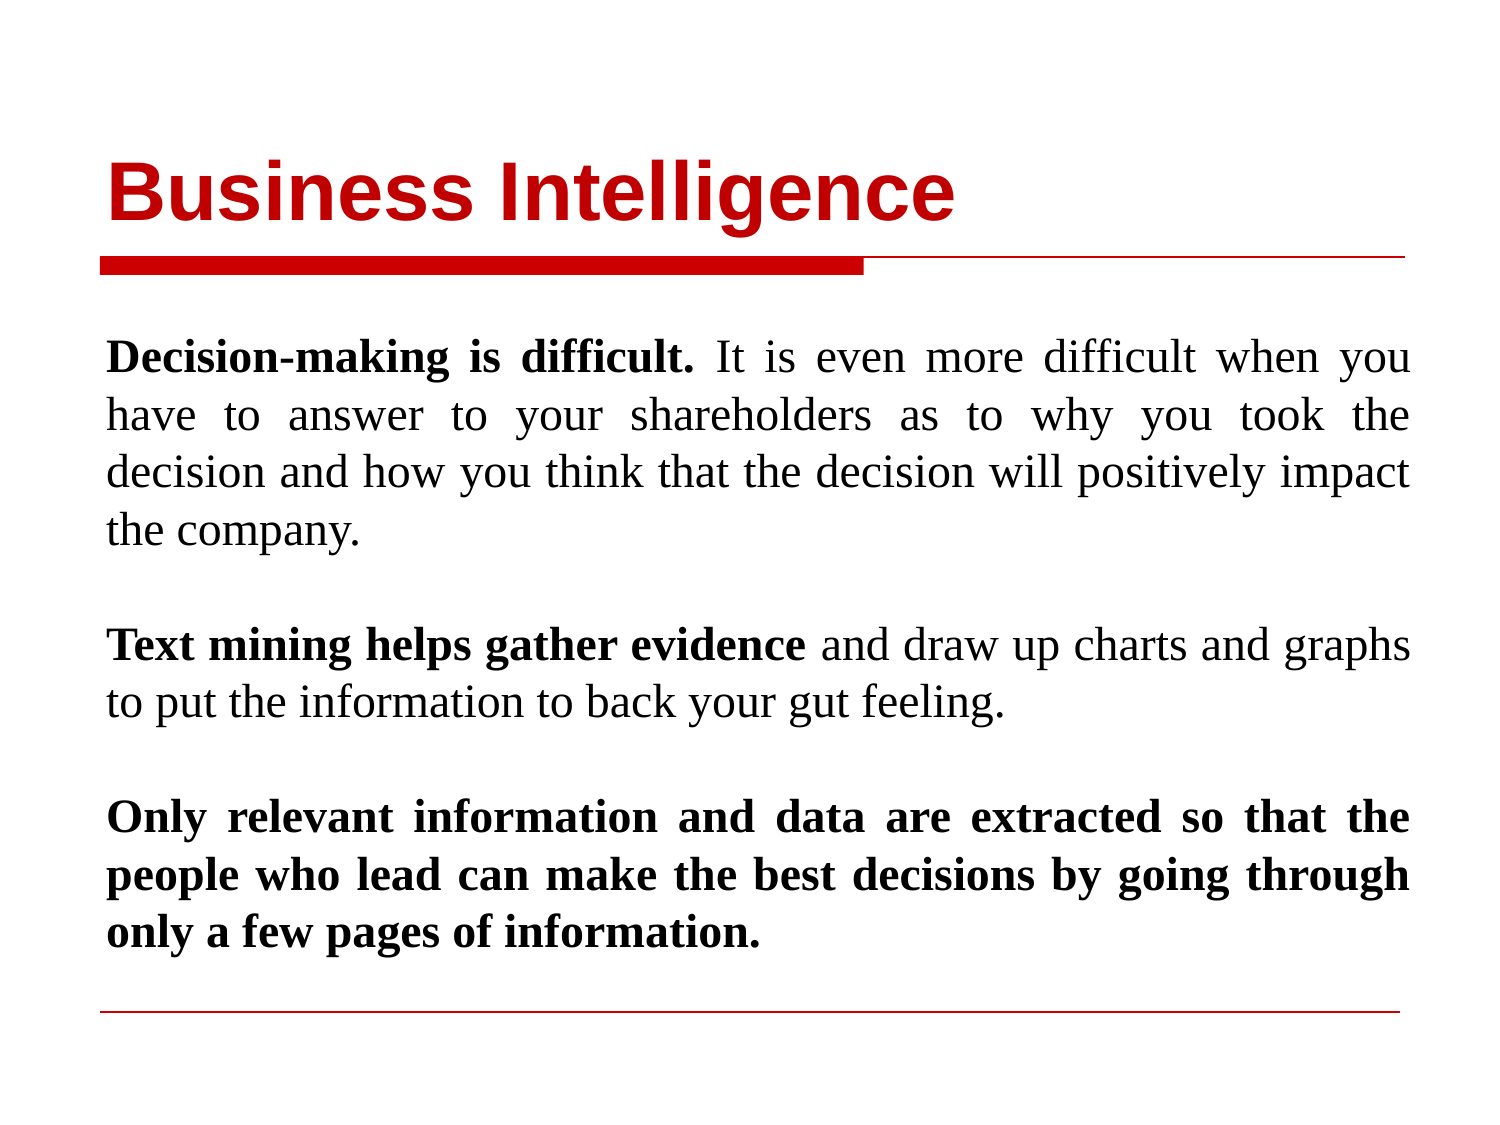

# Business Intelligence
Decision-making is difficult. It is even more difficult when you have to answer to your shareholders as to why you took the decision and how you think that the decision will positively impact the company.

Text mining helps gather evidence and draw up charts and graphs to put the information to back your gut feeling.

Only relevant information and data are extracted so that the people who lead can make the best decisions by going through only a few pages of information.